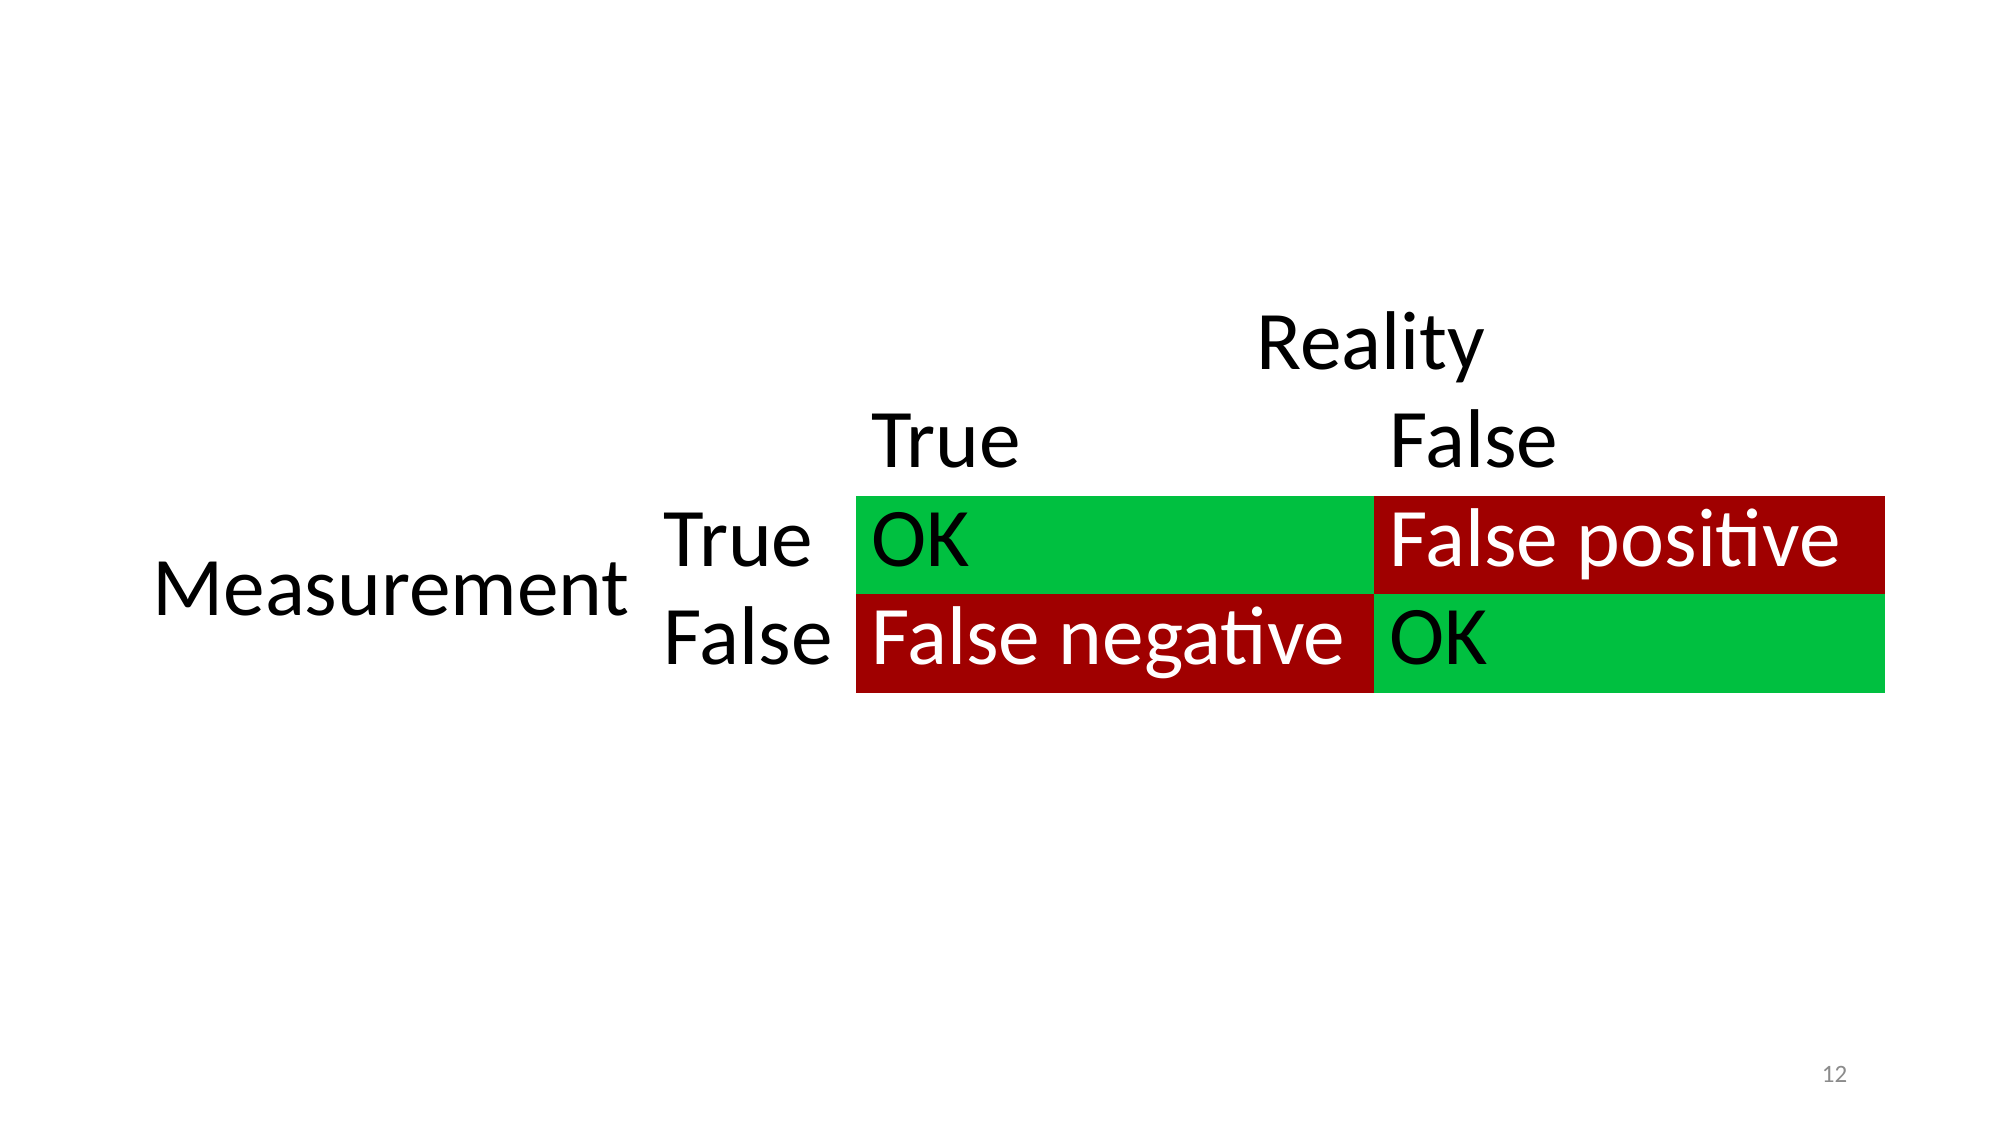

|  |  | Reality |  |
| --- | --- | --- | --- |
|  |  | True | False |
| Measurement | True | OK | False positive |
|  | False | False negative | OK |
12